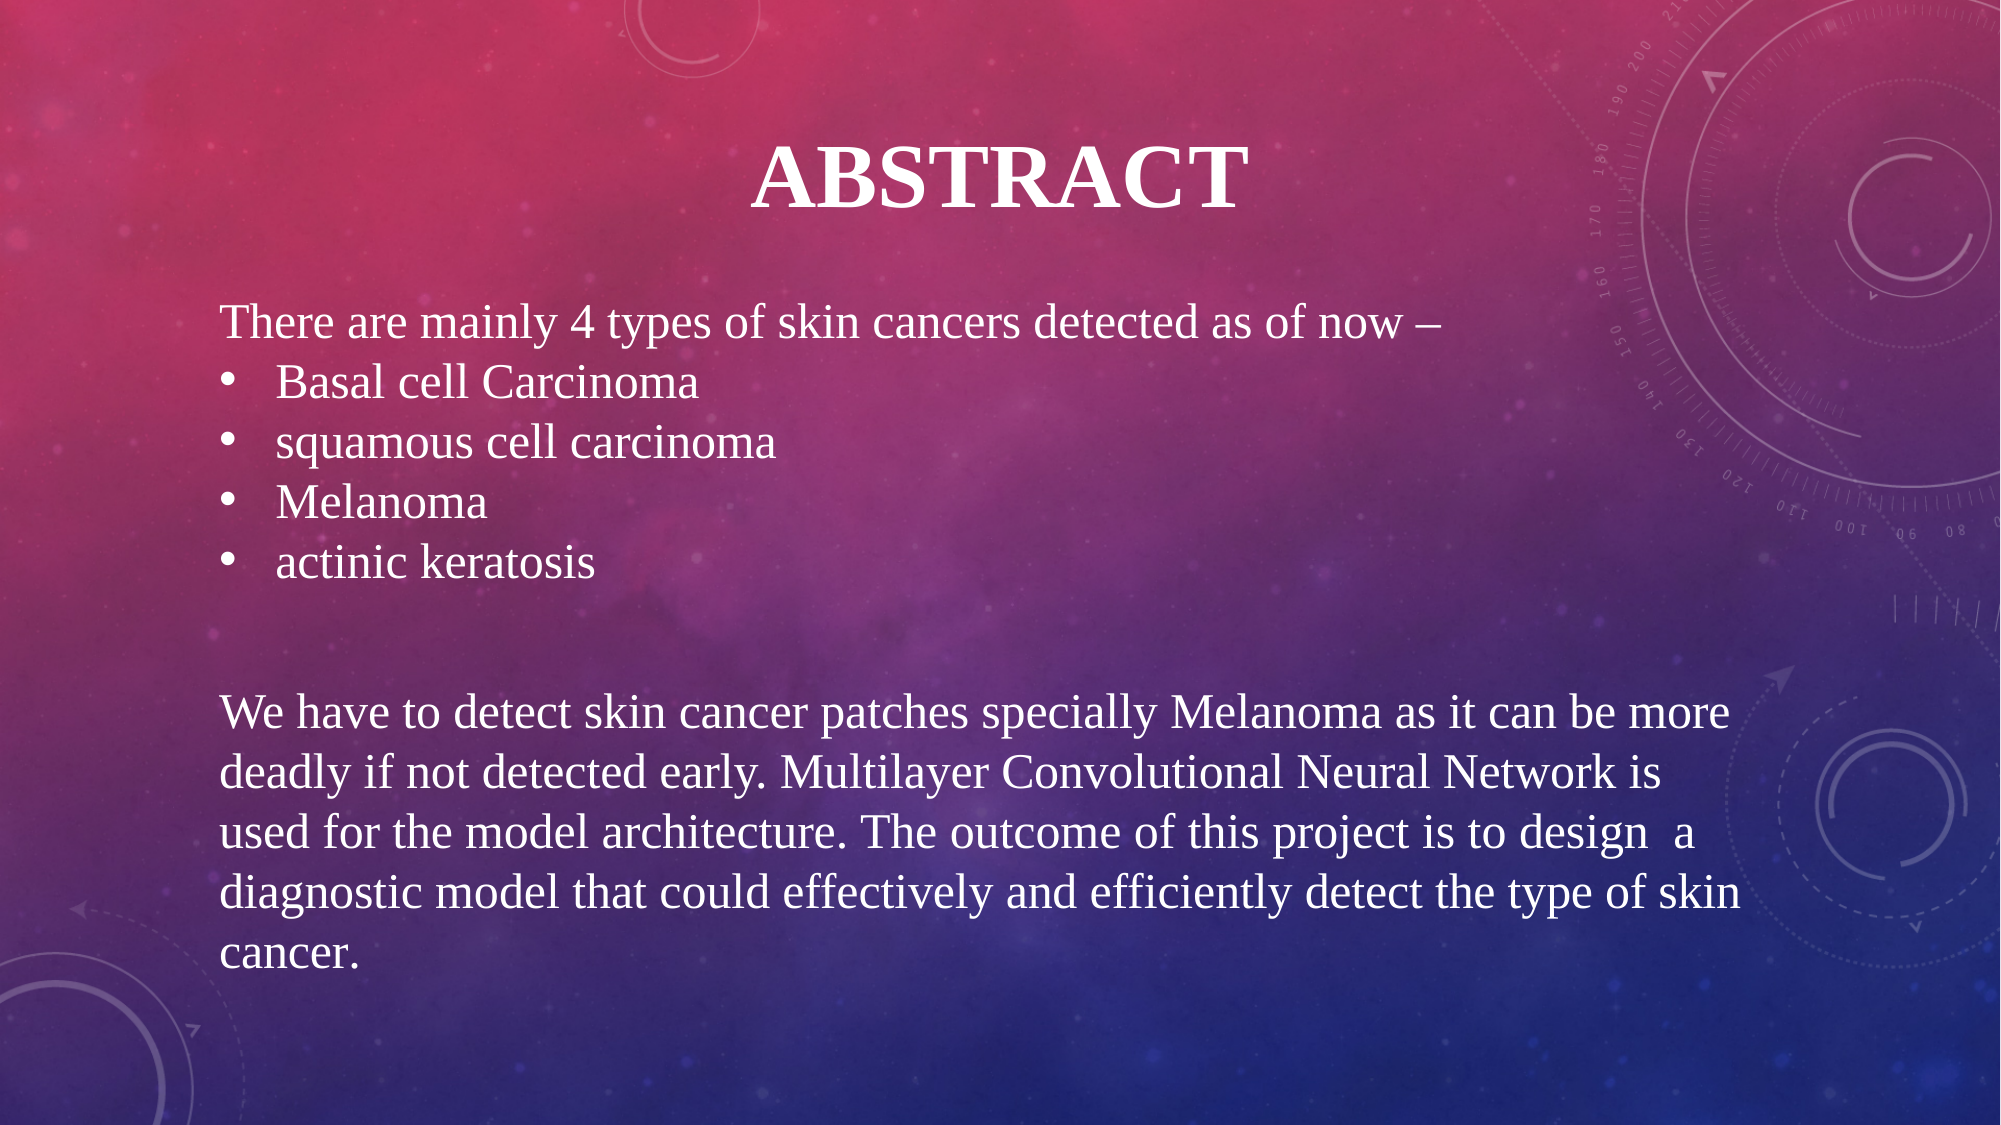

ABSTRACT
There are mainly 4 types of skin cancers detected as of now –
Basal cell Carcinoma
squamous cell carcinoma
Melanoma
actinic keratosis

We have to detect skin cancer patches specially Melanoma as it can be more deadly if not detected early. Multilayer Convolutional Neural Network is used for the model architecture. The outcome of this project is to design  a diagnostic model that could effectively and efficiently detect the type of skin cancer.